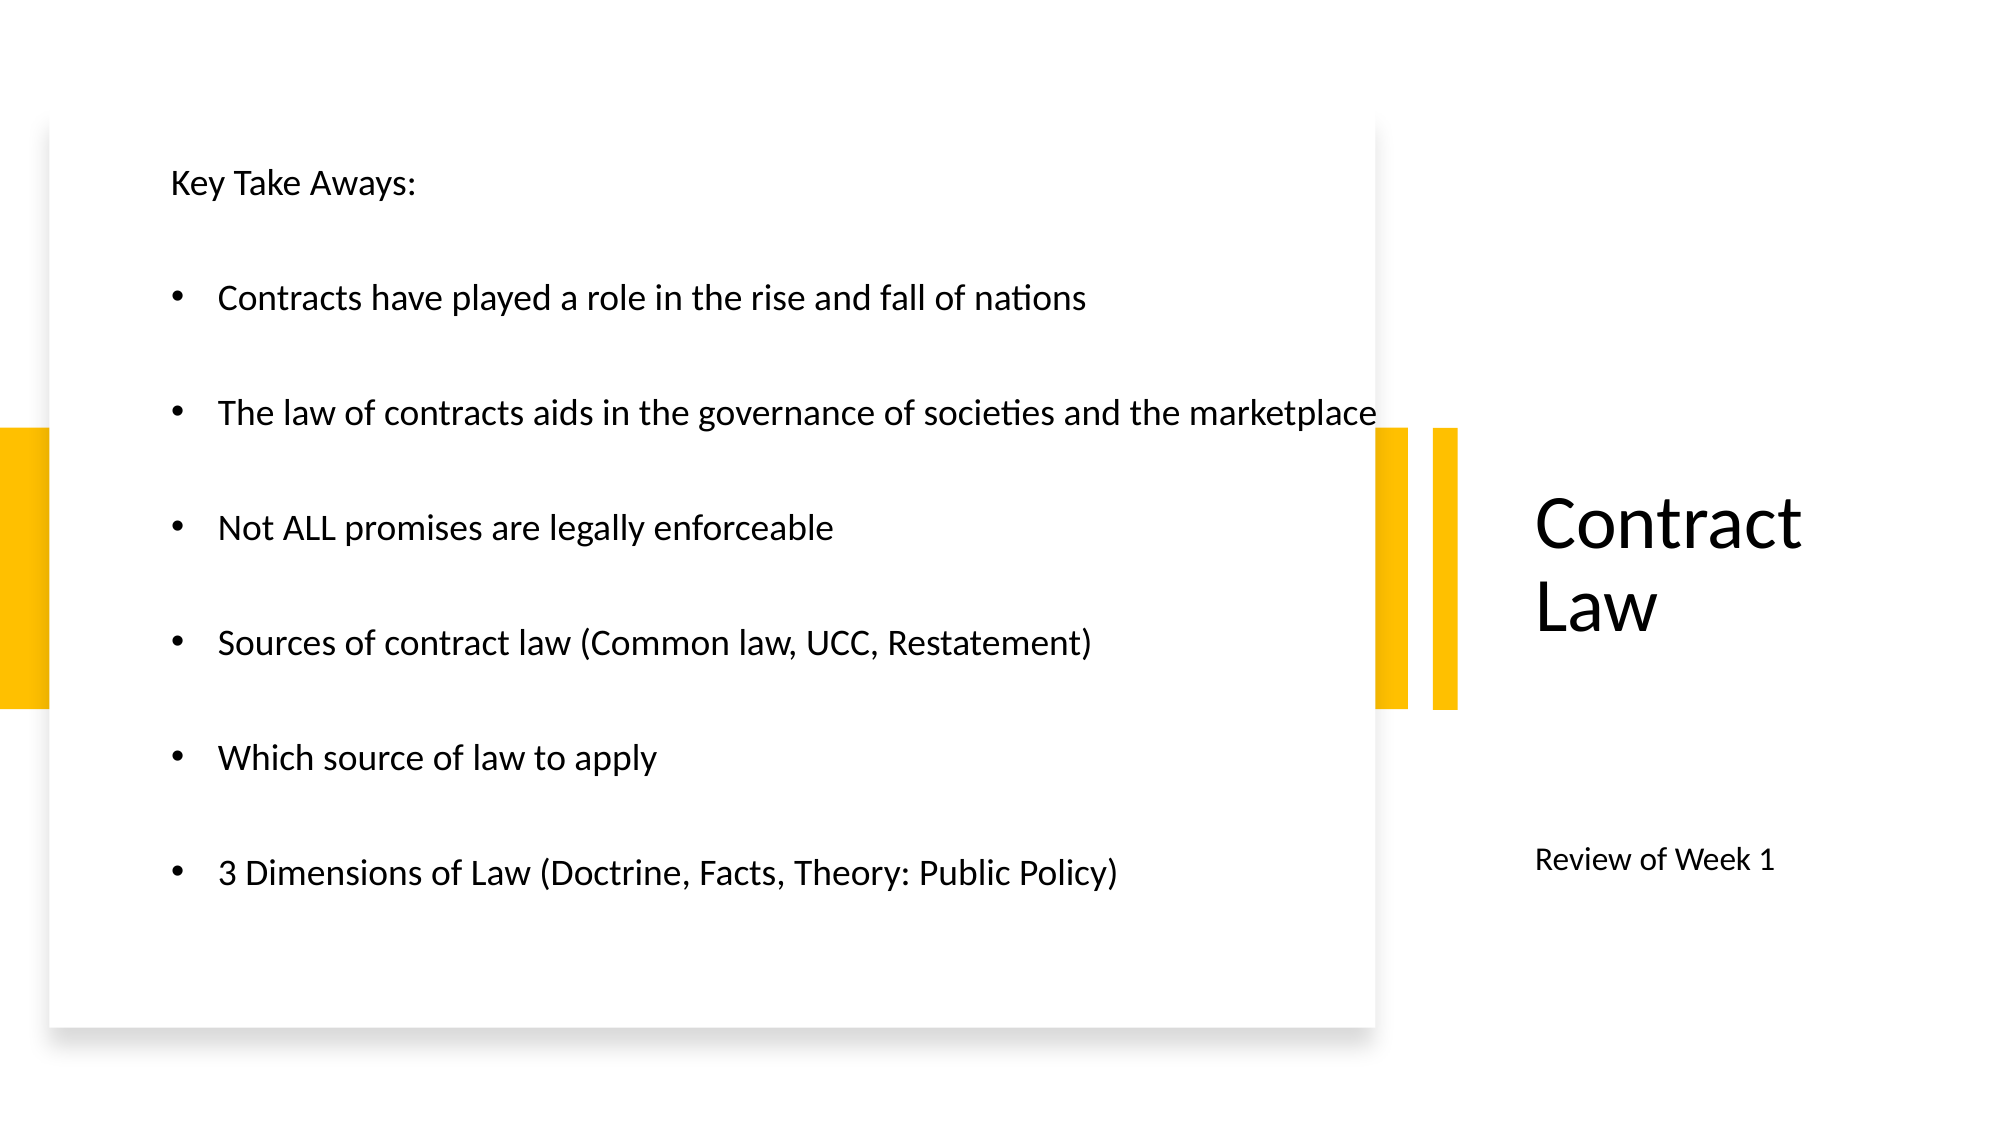

Key Take Aways:

Contracts have played a role in the rise and fall of nations

The law of contracts aids in the governance of societies and the marketplace

Not ALL promises are legally enforceable

Sources of contract law (Common law, UCC, Restatement)

Which source of law to apply

3 Dimensions of Law (Doctrine, Facts, Theory: Public Policy)

# Contract Law

Review of Week 1